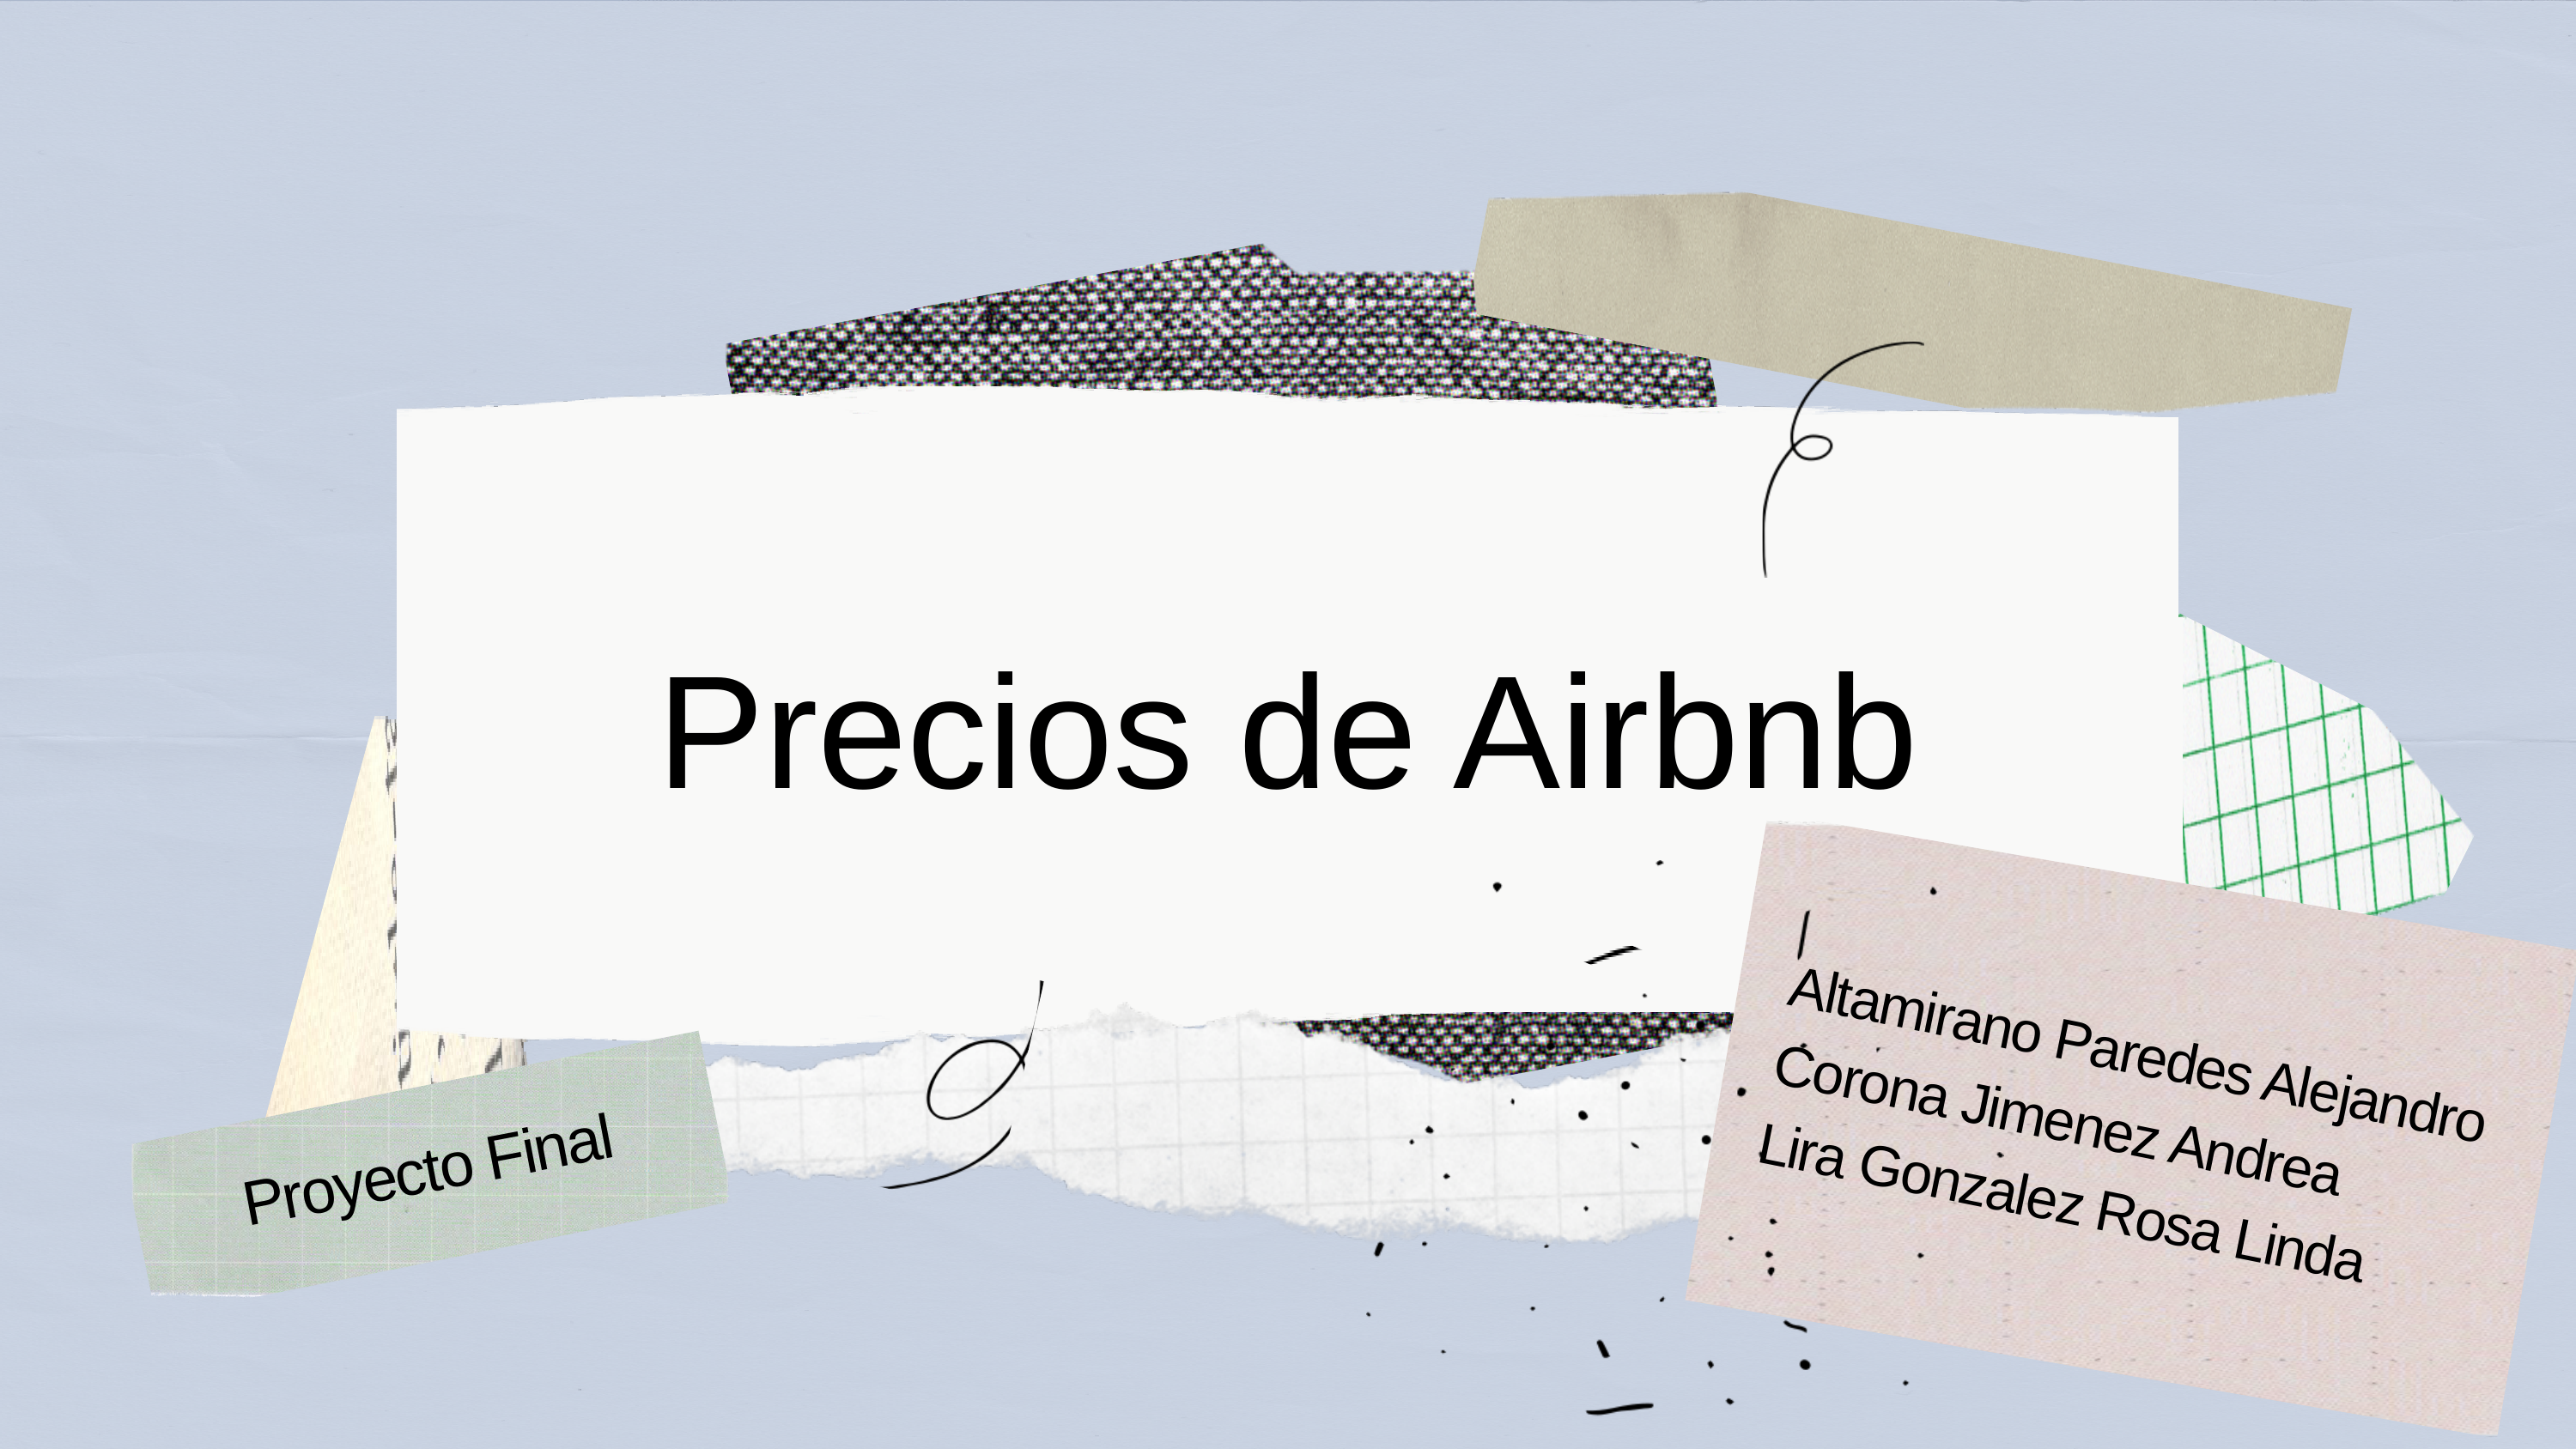

Precios de Airbnb

Altamirano Paredes Alejandro
Corona Jimenez Andrea
Lira Gonzalez Rosa Linda

Proyecto Final